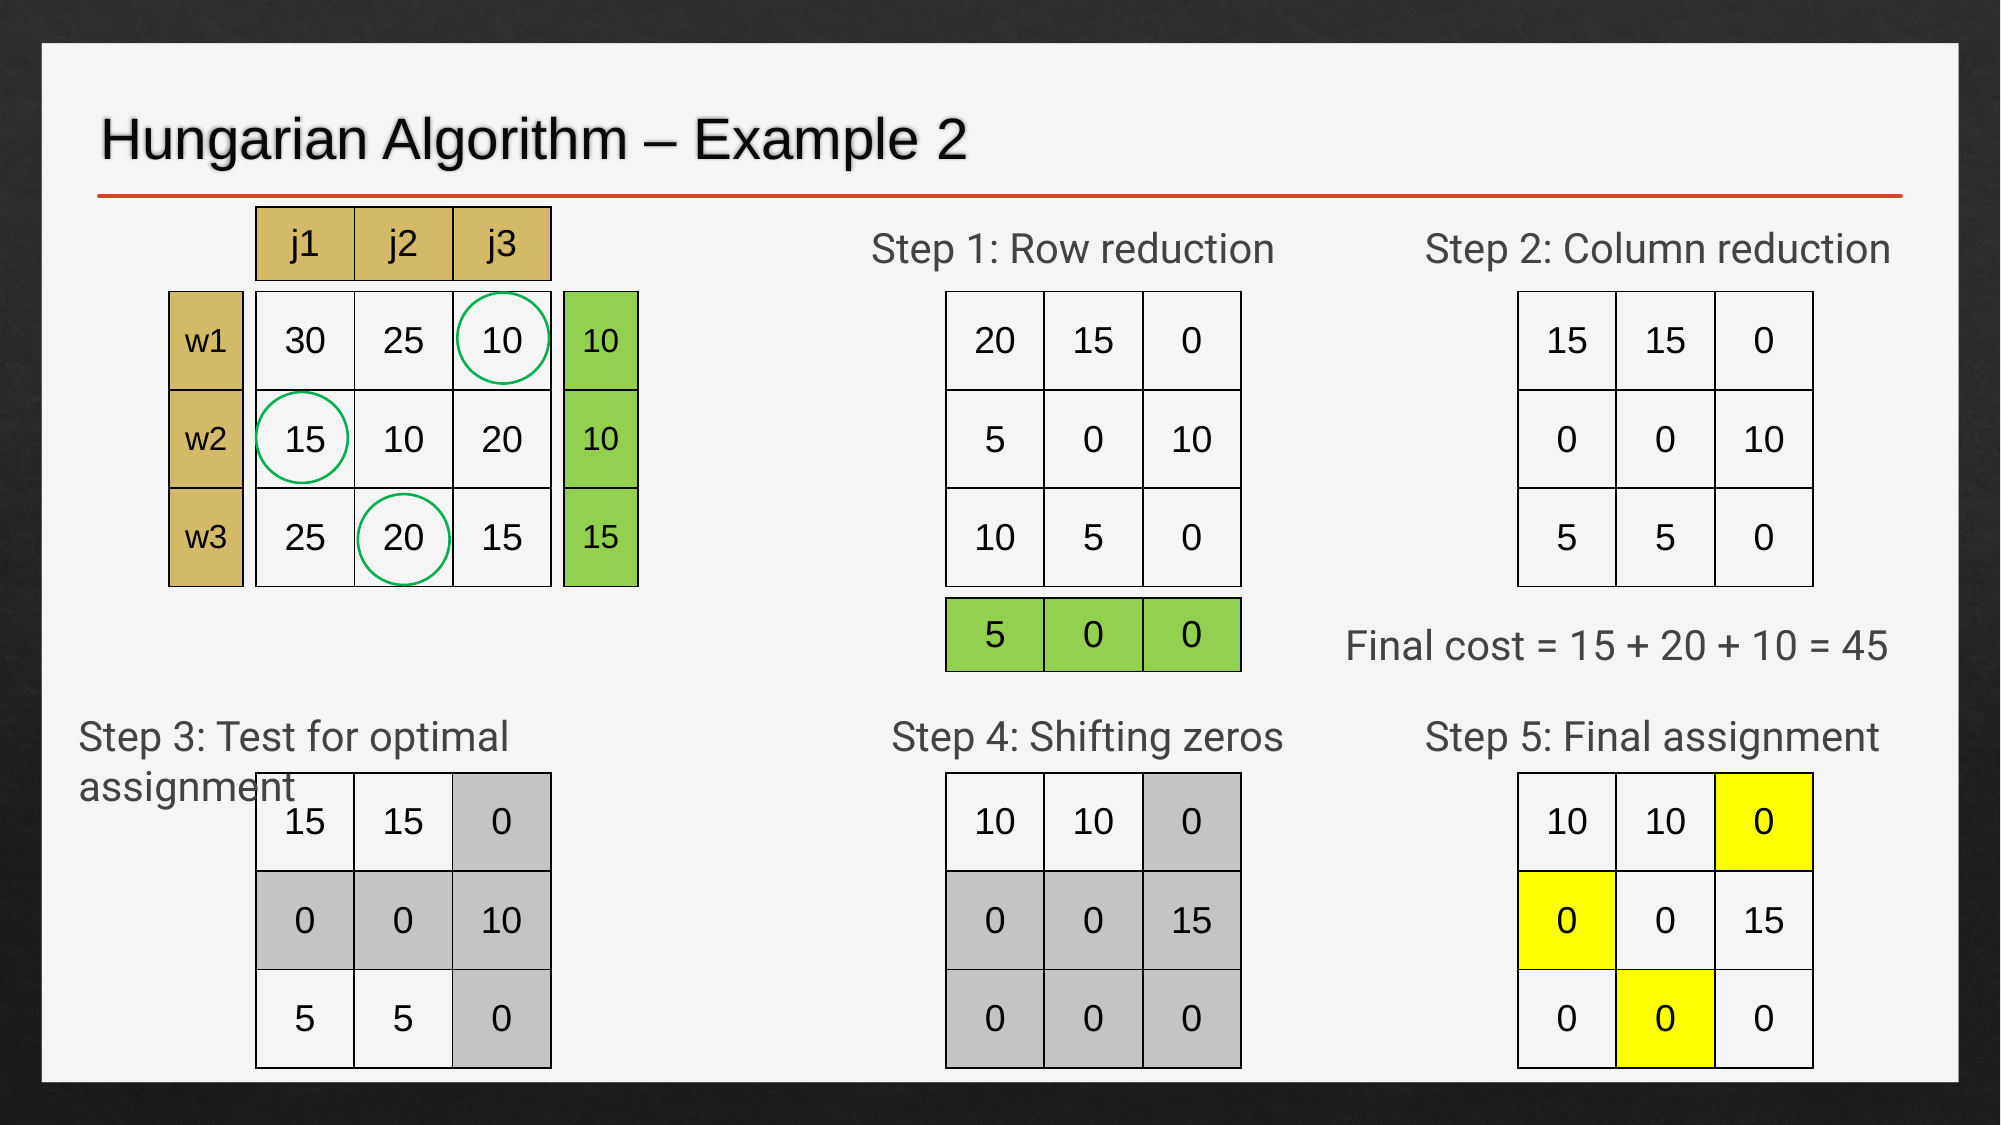

# Hungarian Algorithm – Example 2
| j1 | j2 | j3 |
| --- | --- | --- |
Step 1: Row reduction
Step 2: Column reduction

| w1 |
| --- |
| w2 |
| w3 |
| 30 | 25 | 10 |
| --- | --- | --- |
| 15 | 10 | 20 |
| 25 | 20 | 15 |
| 10 |
| --- |
| 10 |
| 15 |
| 20 | 15 | 0 |
| --- | --- | --- |
| 5 | 0 | 10 |
| 10 | 5 | 0 |
| 15 | 15 | 0 |
| --- | --- | --- |
| 0 | 0 | 10 |
| 5 | 5 | 0 |

| 5 | 0 | 0 |
| --- | --- | --- |
Final cost = 15 + 20 + 10 = 45
Step 3: Test for optimal assignment
Step 4: Shifting zeros
Step 5: Final assignment
|  |  |  |
| --- | --- | --- |
|  |  |  |
|  |  |  |
| 15 | 15 | 0 |
| --- | --- | --- |
| 0 | 0 | 10 |
| 5 | 5 | 0 |
|  |  |  |
| --- | --- | --- |
|  |  |  |
|  |  |  |
| 10 | 10 | 0 |
| --- | --- | --- |
| 0 | 0 | 15 |
| 0 | 0 | 0 |
| 10 | 10 | 0 |
| --- | --- | --- |
| 0 | 0 | 15 |
| 0 | 0 | 0 |